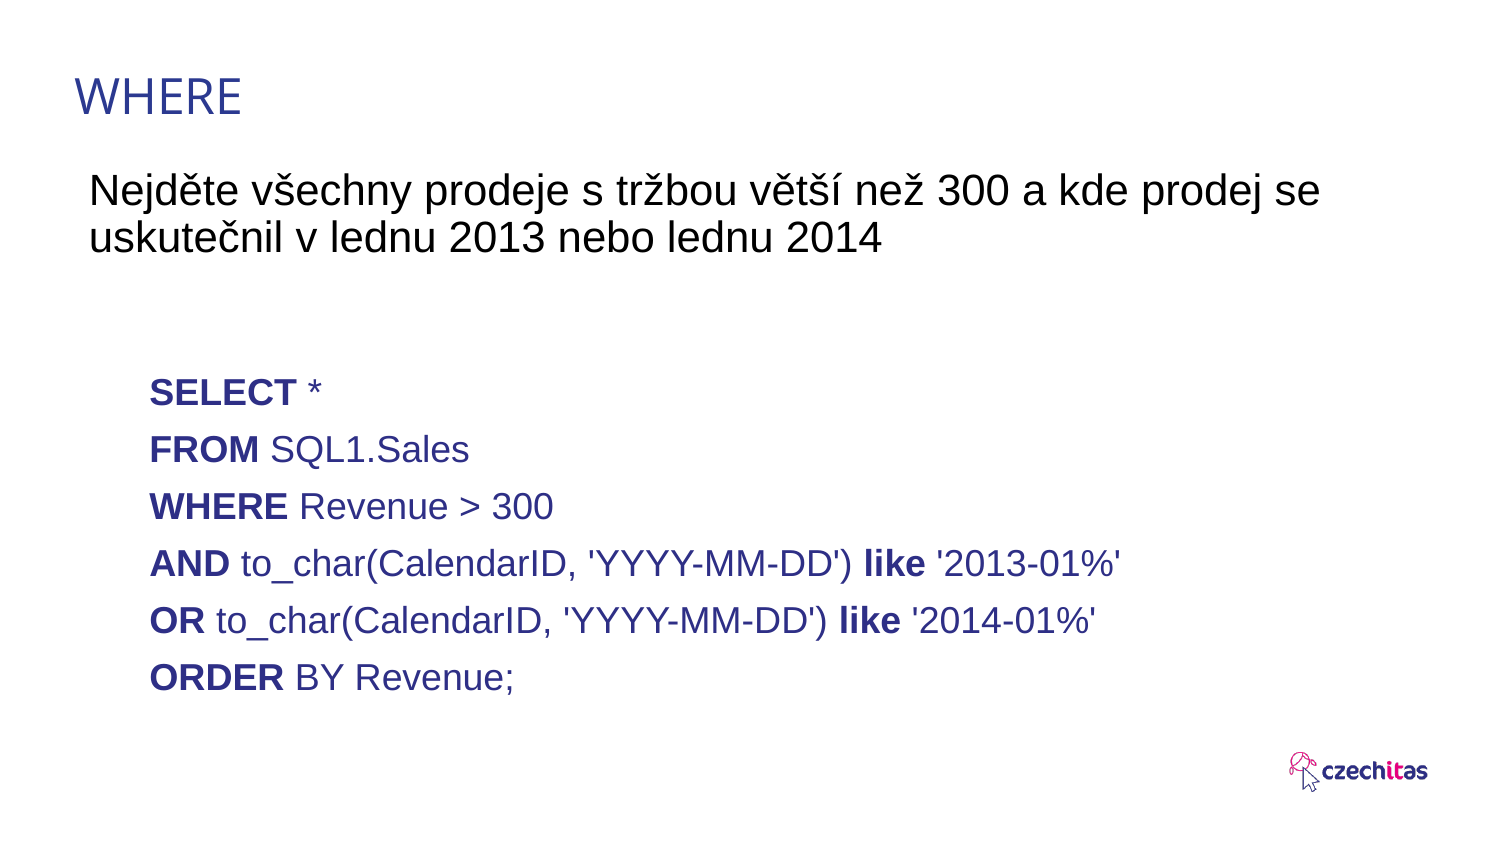

WHERE
Nejděte všechny prodeje s tržbou větší než 300 a kde prodej se uskutečnil v lednu 2013 nebo lednu 2014

SELECT *
FROM SQL1.Sales
WHERE Revenue > 300
AND to_char(CalendarID, 'YYYY-MM-DD') like '2013-01%'
OR to_char(CalendarID, 'YYYY-MM-DD') like '2014-01%'
ORDER BY Revenue;